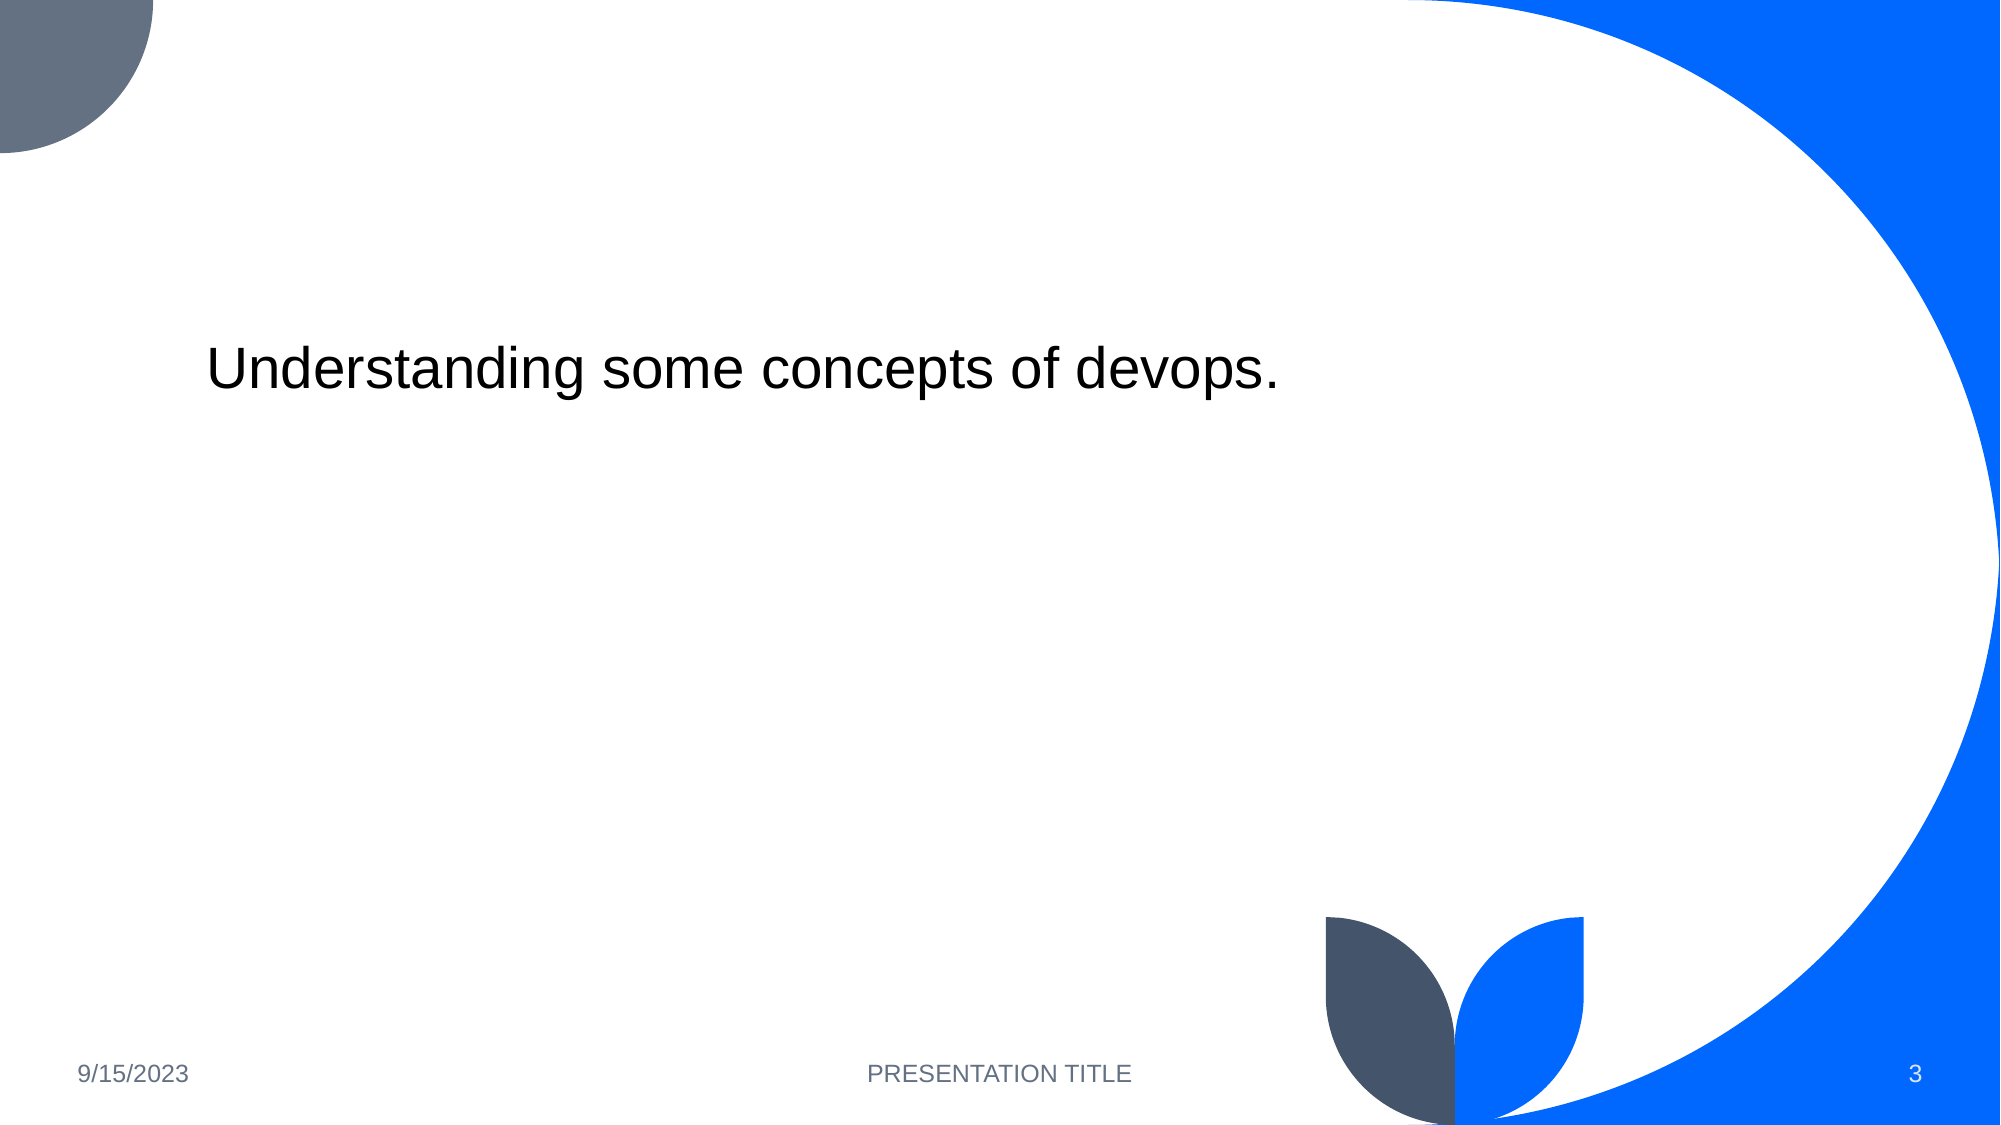

Understanding some concepts of devops.

9/15/2023
PRESENTATION TITLE
3